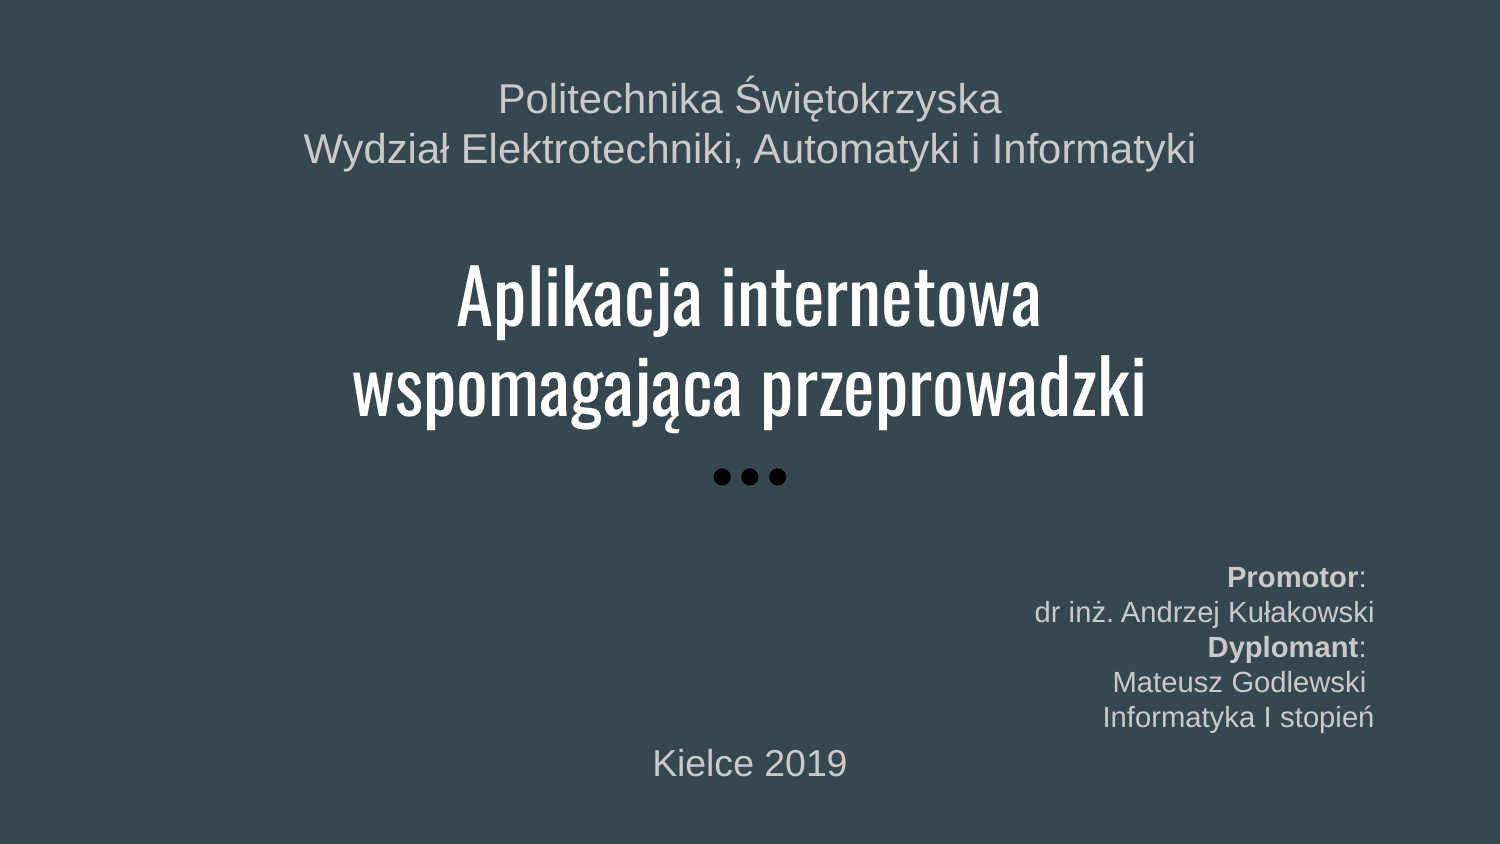

Politechnika Świętokrzyska
Wydział Elektrotechniki, Automatyki i Informatyki
Aplikacja internetowa
wspomagająca przeprowadzki
Promotor:
dr inż. Andrzej Kułakowski
Dyplomant:
Mateusz Godlewski
Informatyka I stopień
Kielce 2019